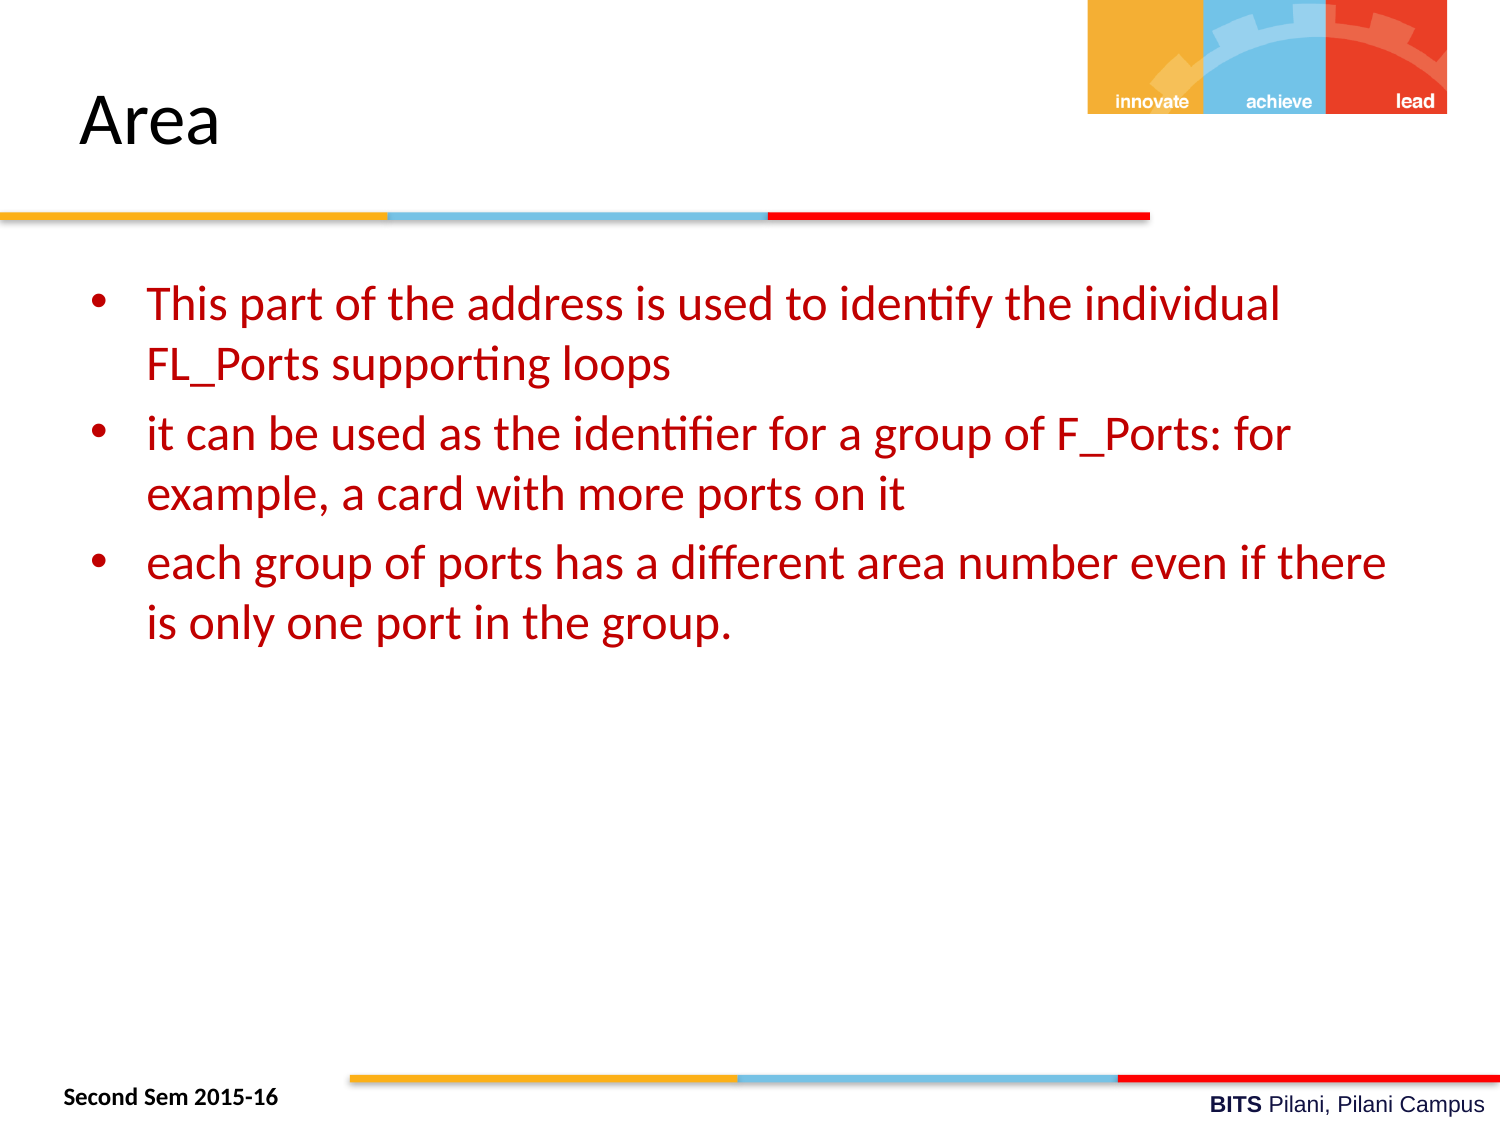

# Area
This part of the address is used to identify the individual FL_Ports supporting loops
it can be used as the identifier for a group of F_Ports: for example, a card with more ports on it
each group of ports has a different area number even if there is only one port in the group.